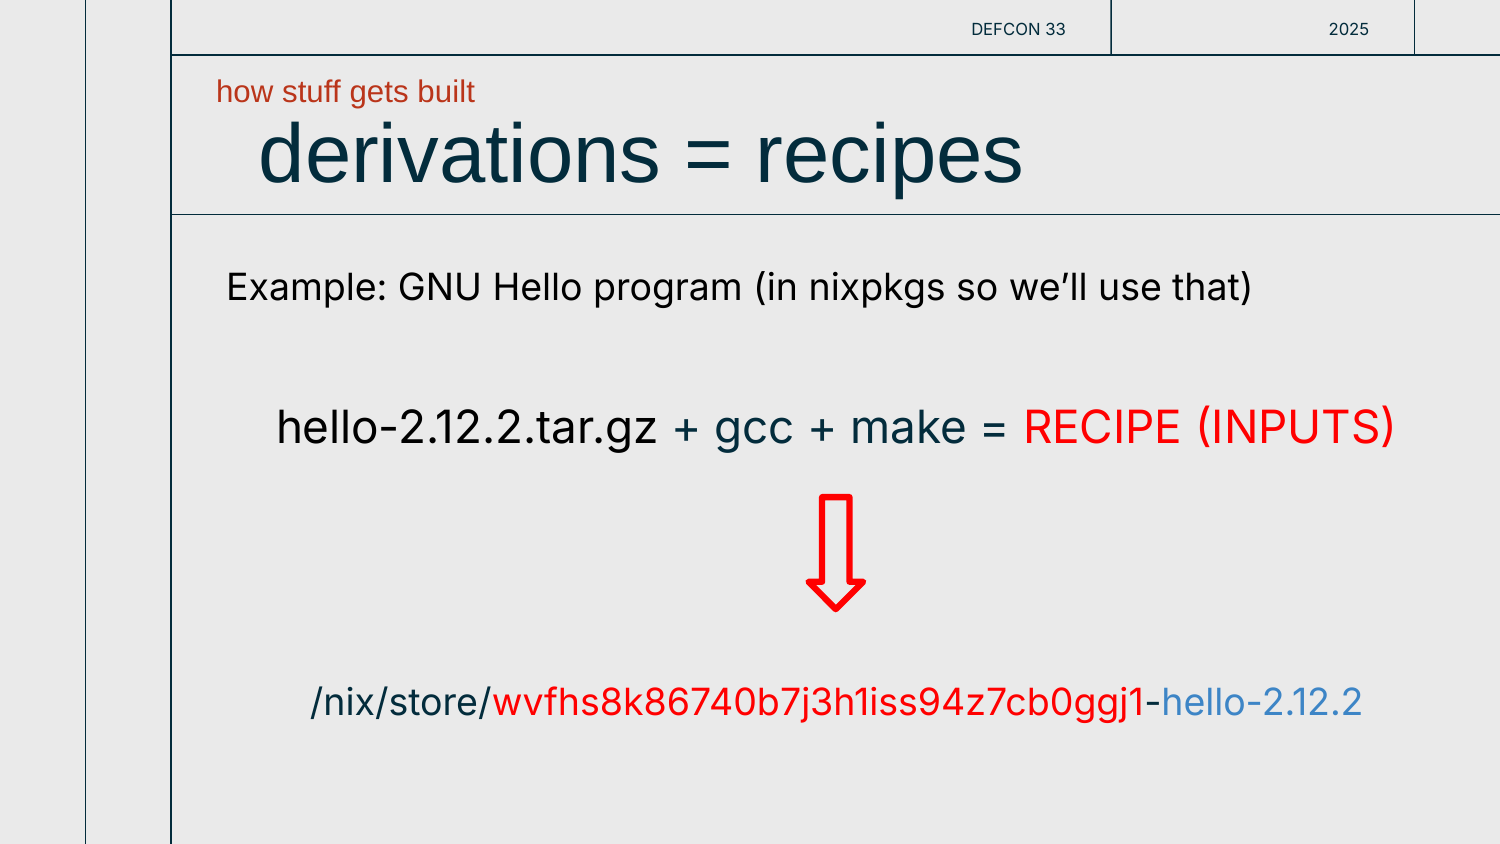

DEFCON 33
2025
how stuff gets built
# derivations = recipes
Example: GNU Hello program (in nixpkgs so we’ll use that)

hello-2.12.2.tar.gz + gcc + make = RECIPE (INPUTS)

/nix/store/wvfhs8k86740b7j3h1iss94z7cb0ggj1-hello-2.12.2